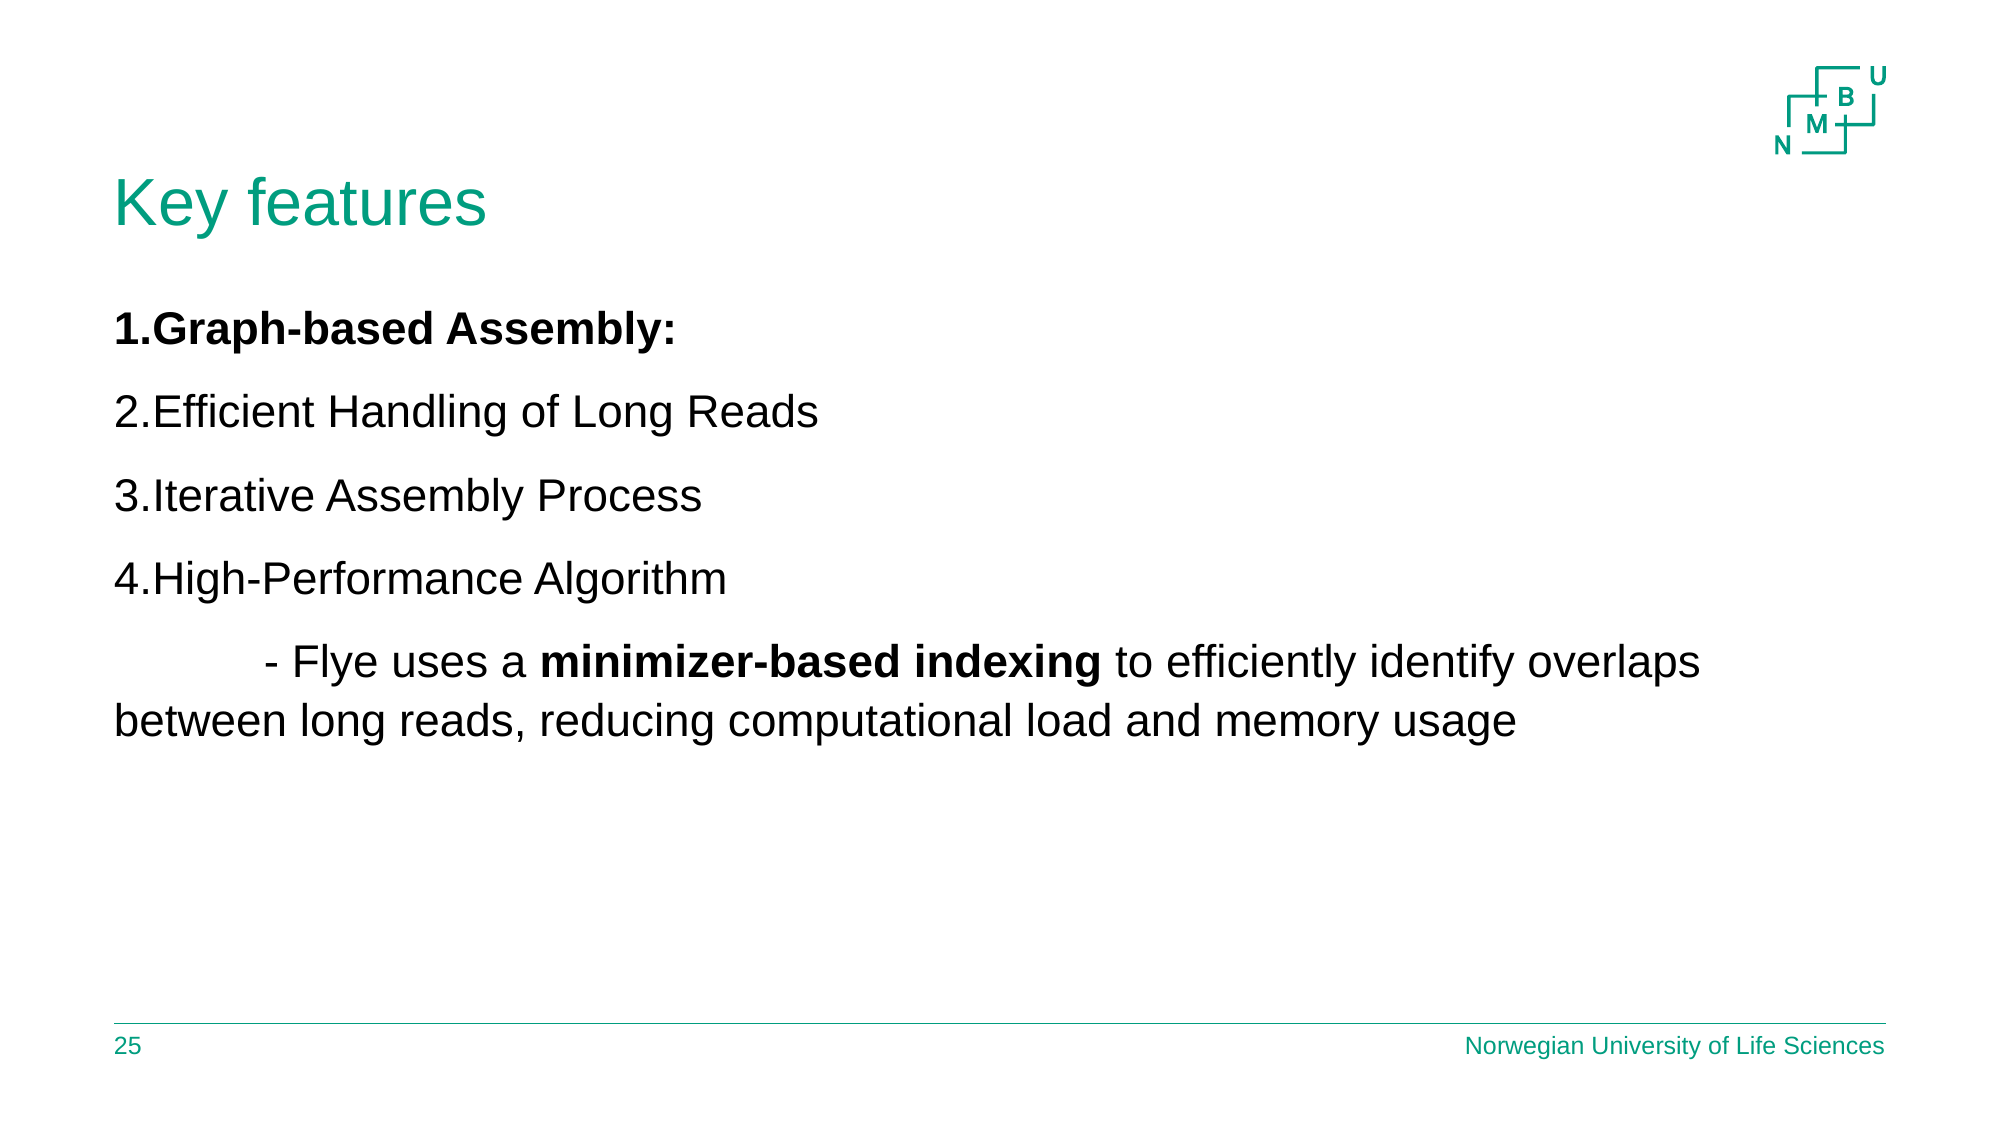

# Key features
Graph-based Assembly:
Efficient Handling of Long Reads
Iterative Assembly Process
High-Performance Algorithm
	- Flye uses a minimizer-based indexing to efficiently identify overlaps between long reads, reducing computational load and memory usage

25
Norwegian University of Life Sciences